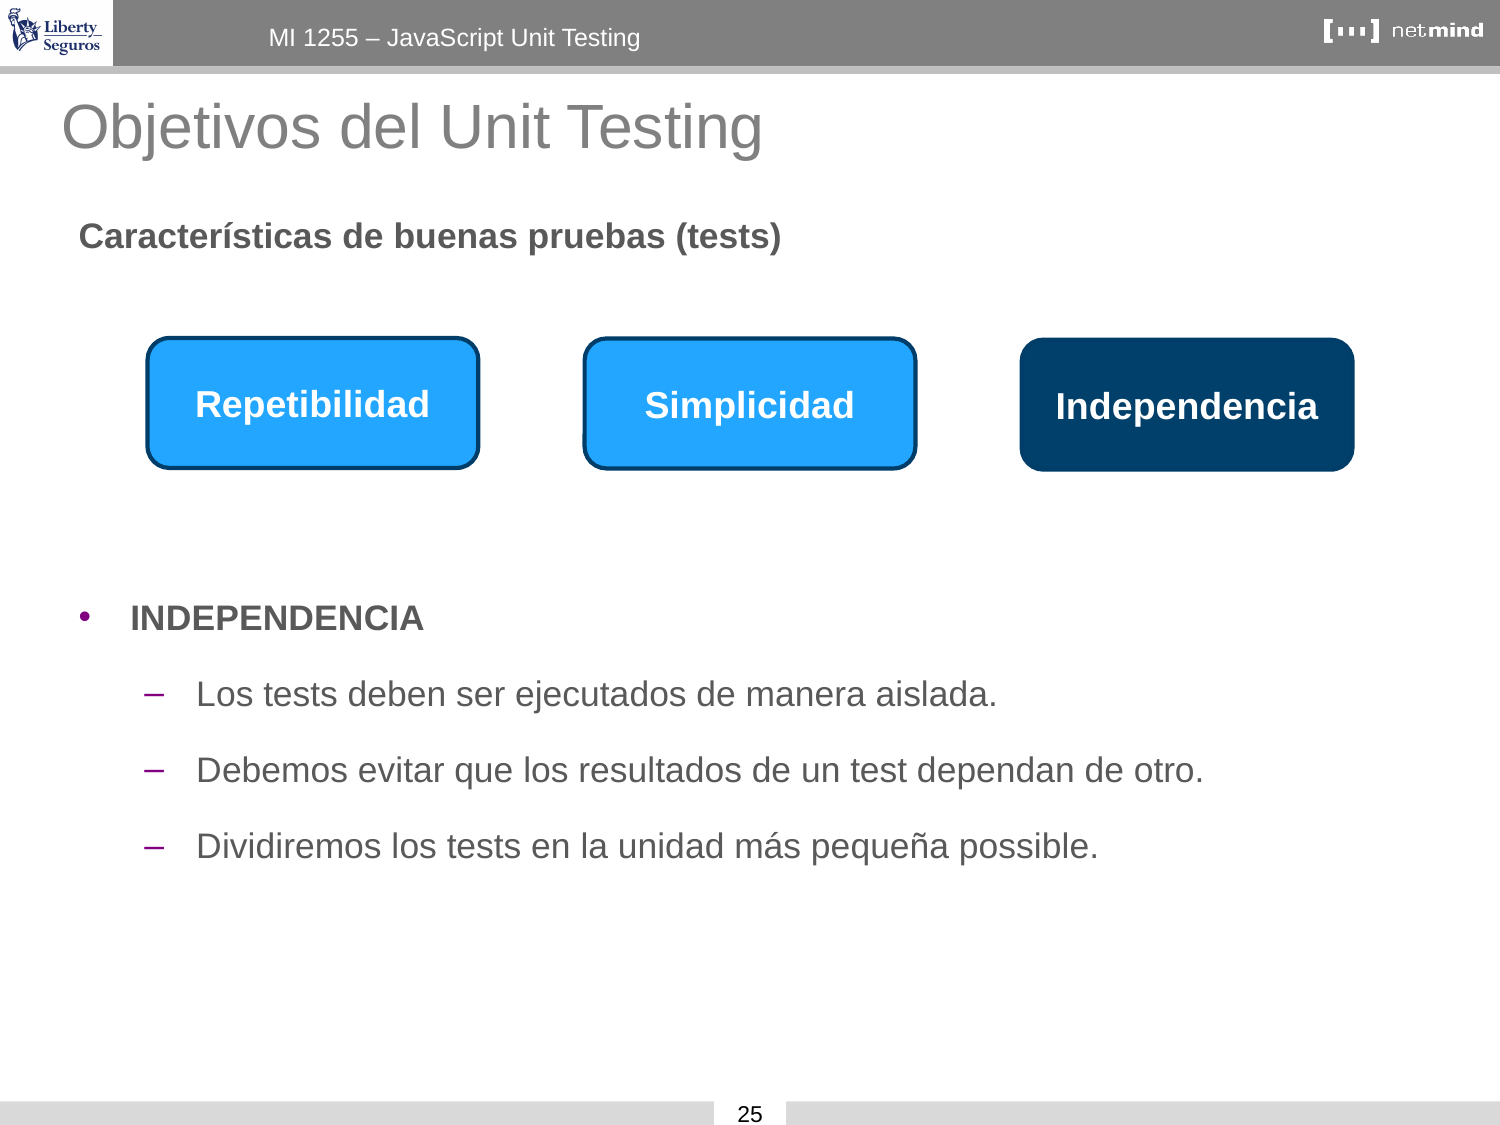

Objetivos del Unit Testing
Características de buenas pruebas (tests)

INDEPENDENCIA
Los tests deben ser ejecutados de manera aislada.
Debemos evitar que los resultados de un test dependan de otro.
Dividiremos los tests en la unidad más pequeña possible.
Repetibilidad
Simplicidad
Independencia
25